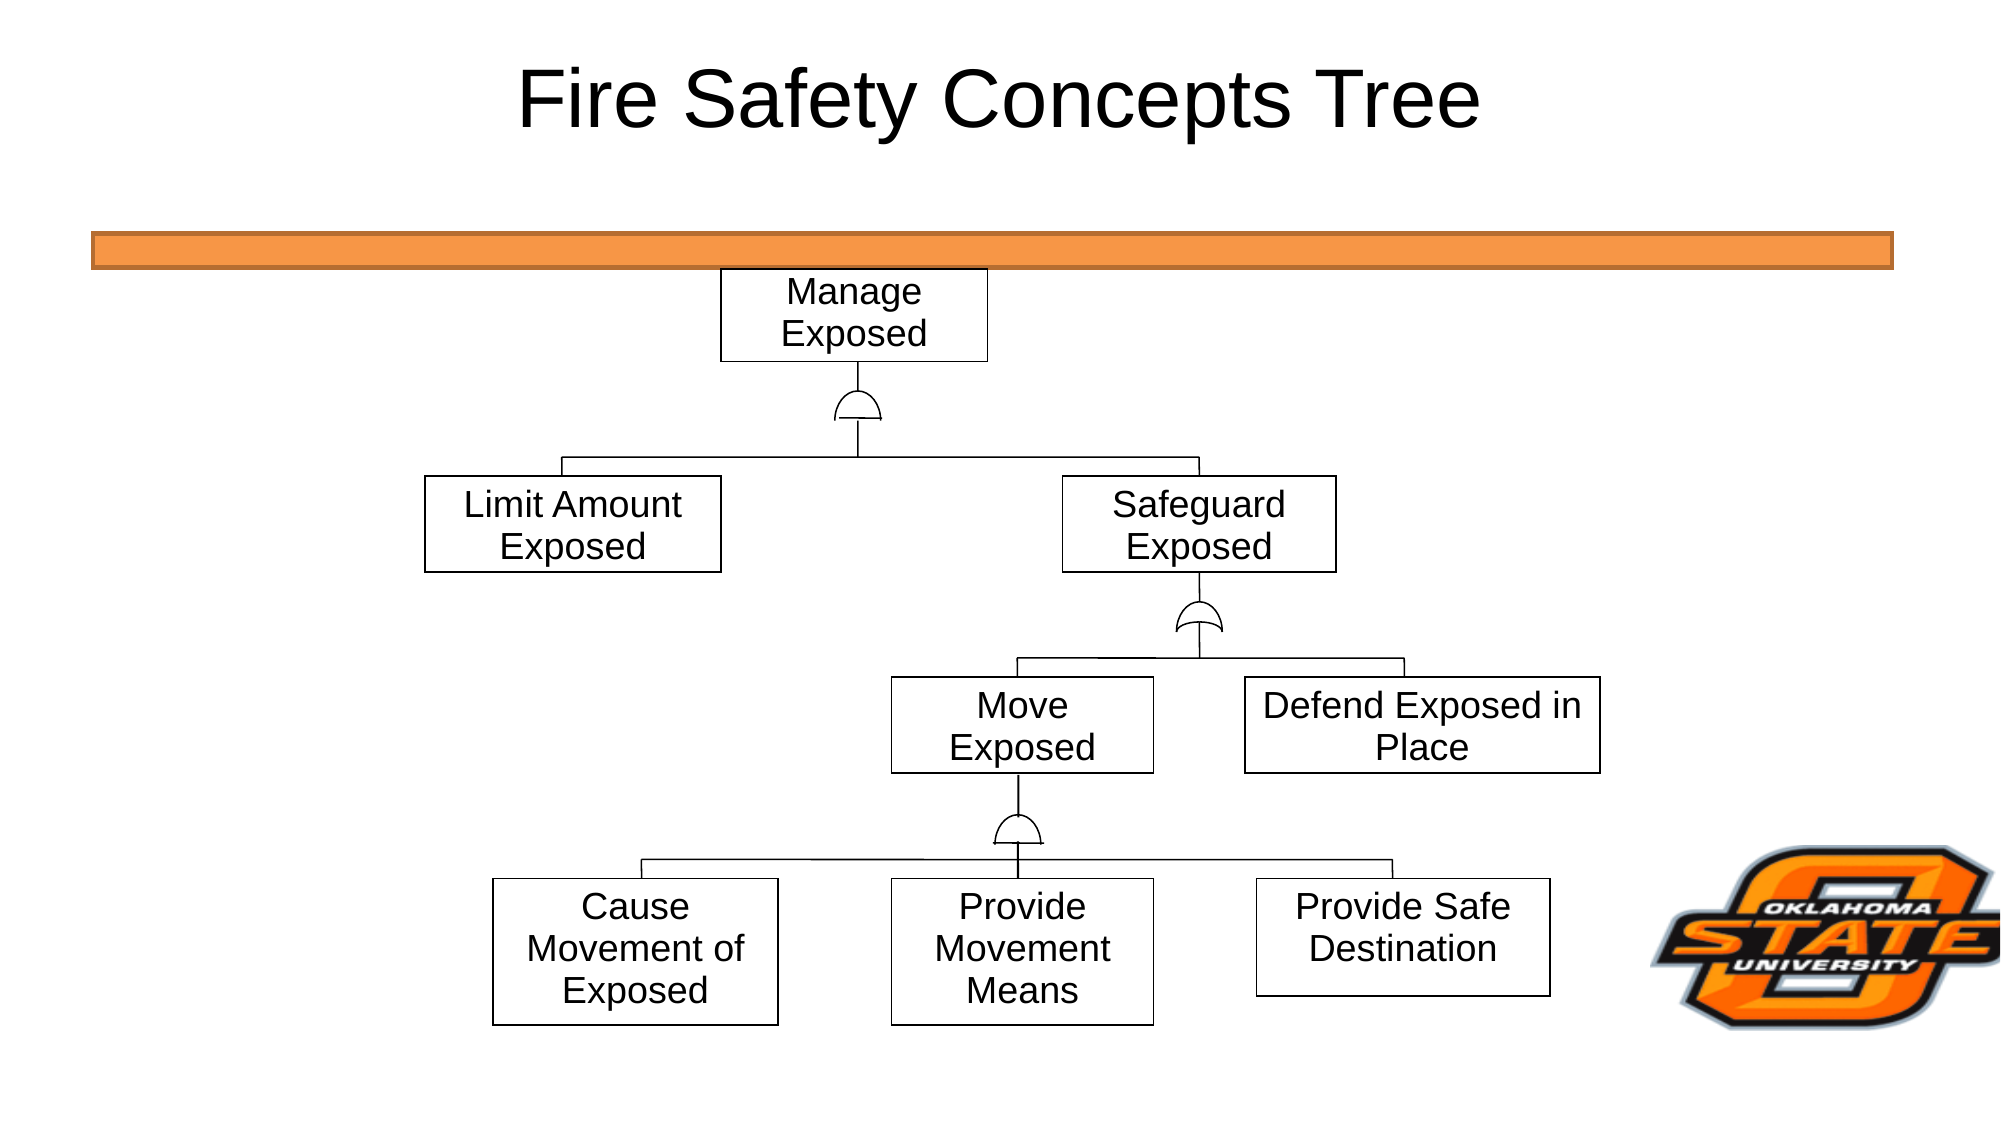

# Fire Safety Concepts Tree
Manage Exposed

Limit Amount Exposed
Safeguard Exposed

Move Exposed
Defend Exposed in Place

Cause Movement of Exposed
Provide Movement Means
Provide Safe Destination